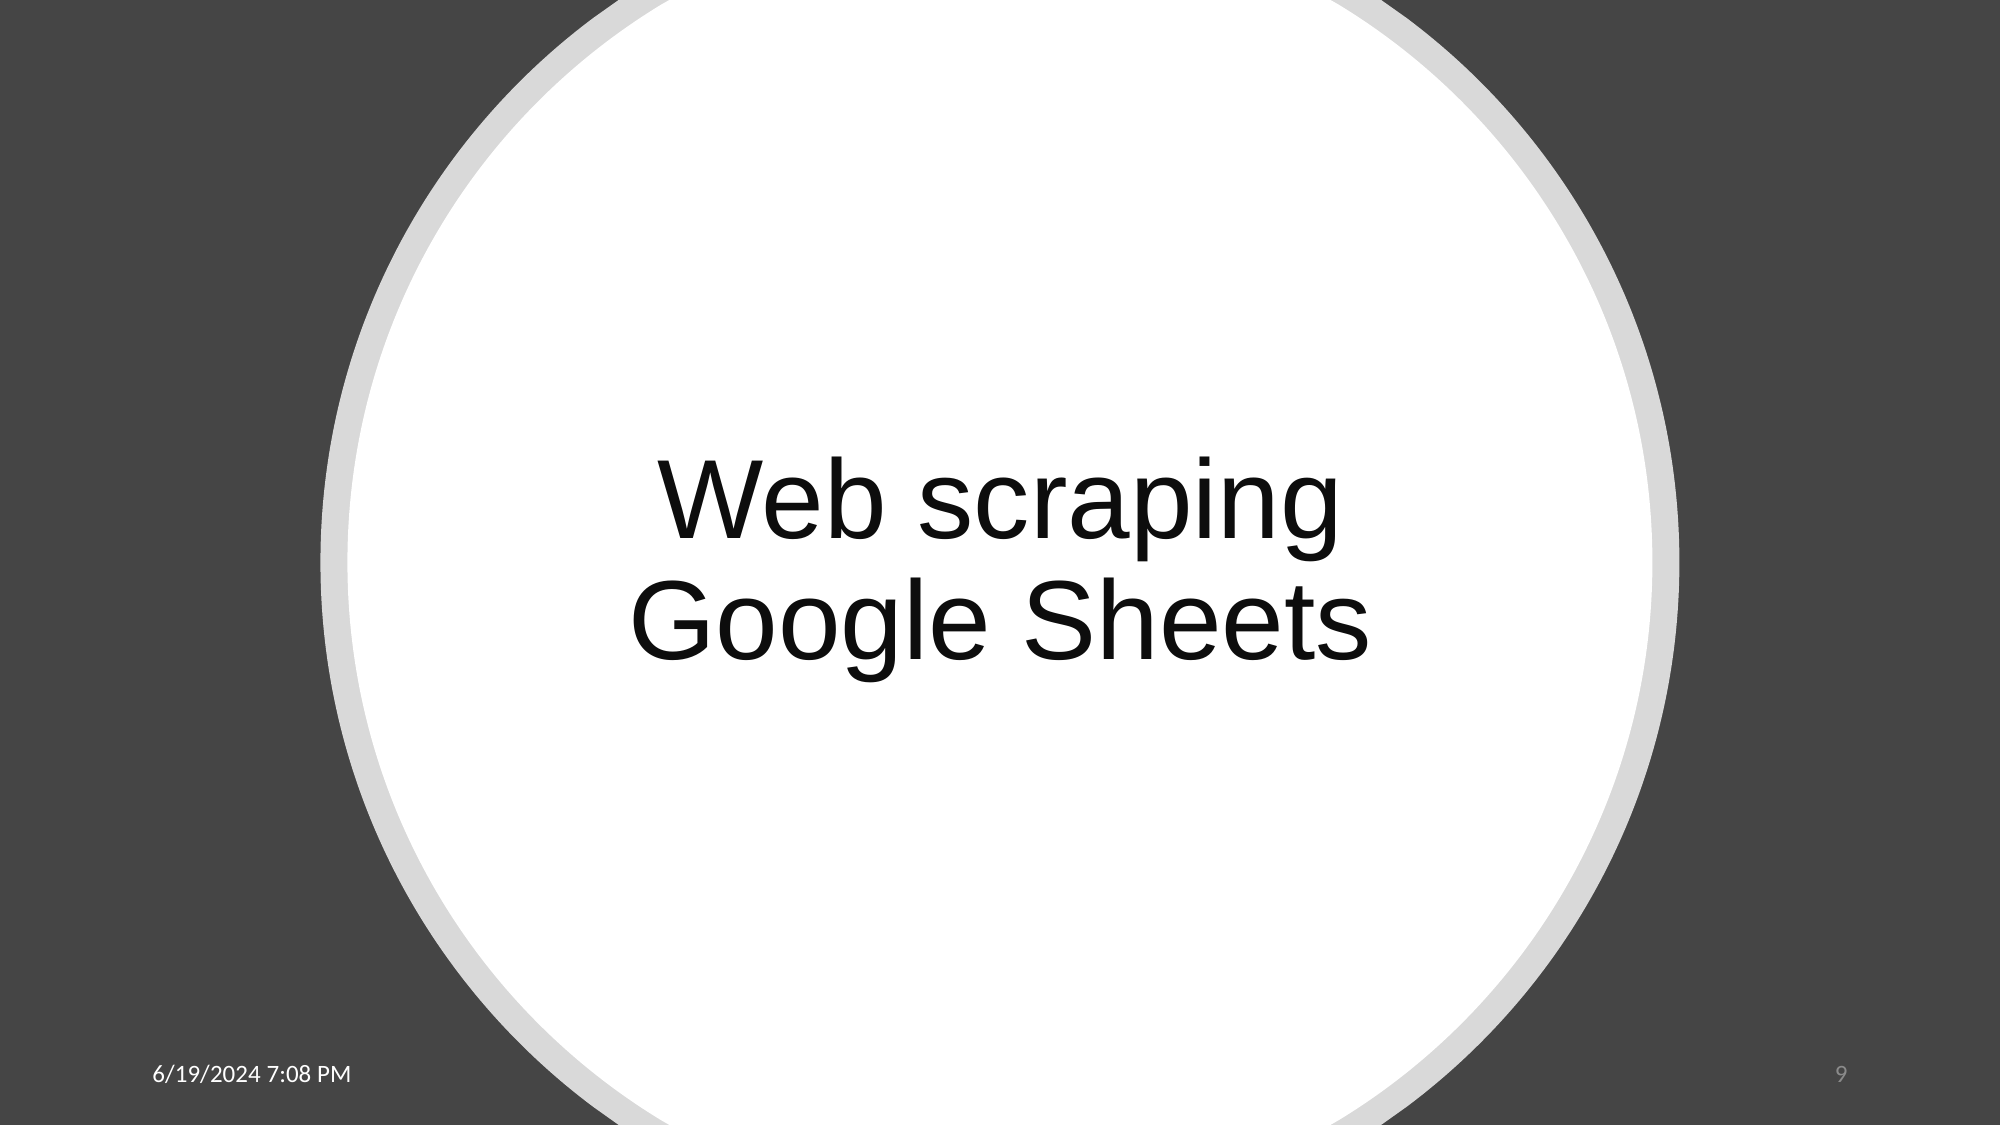

# Web scraping Google Sheets
6/19/2024 7:08 PM
9